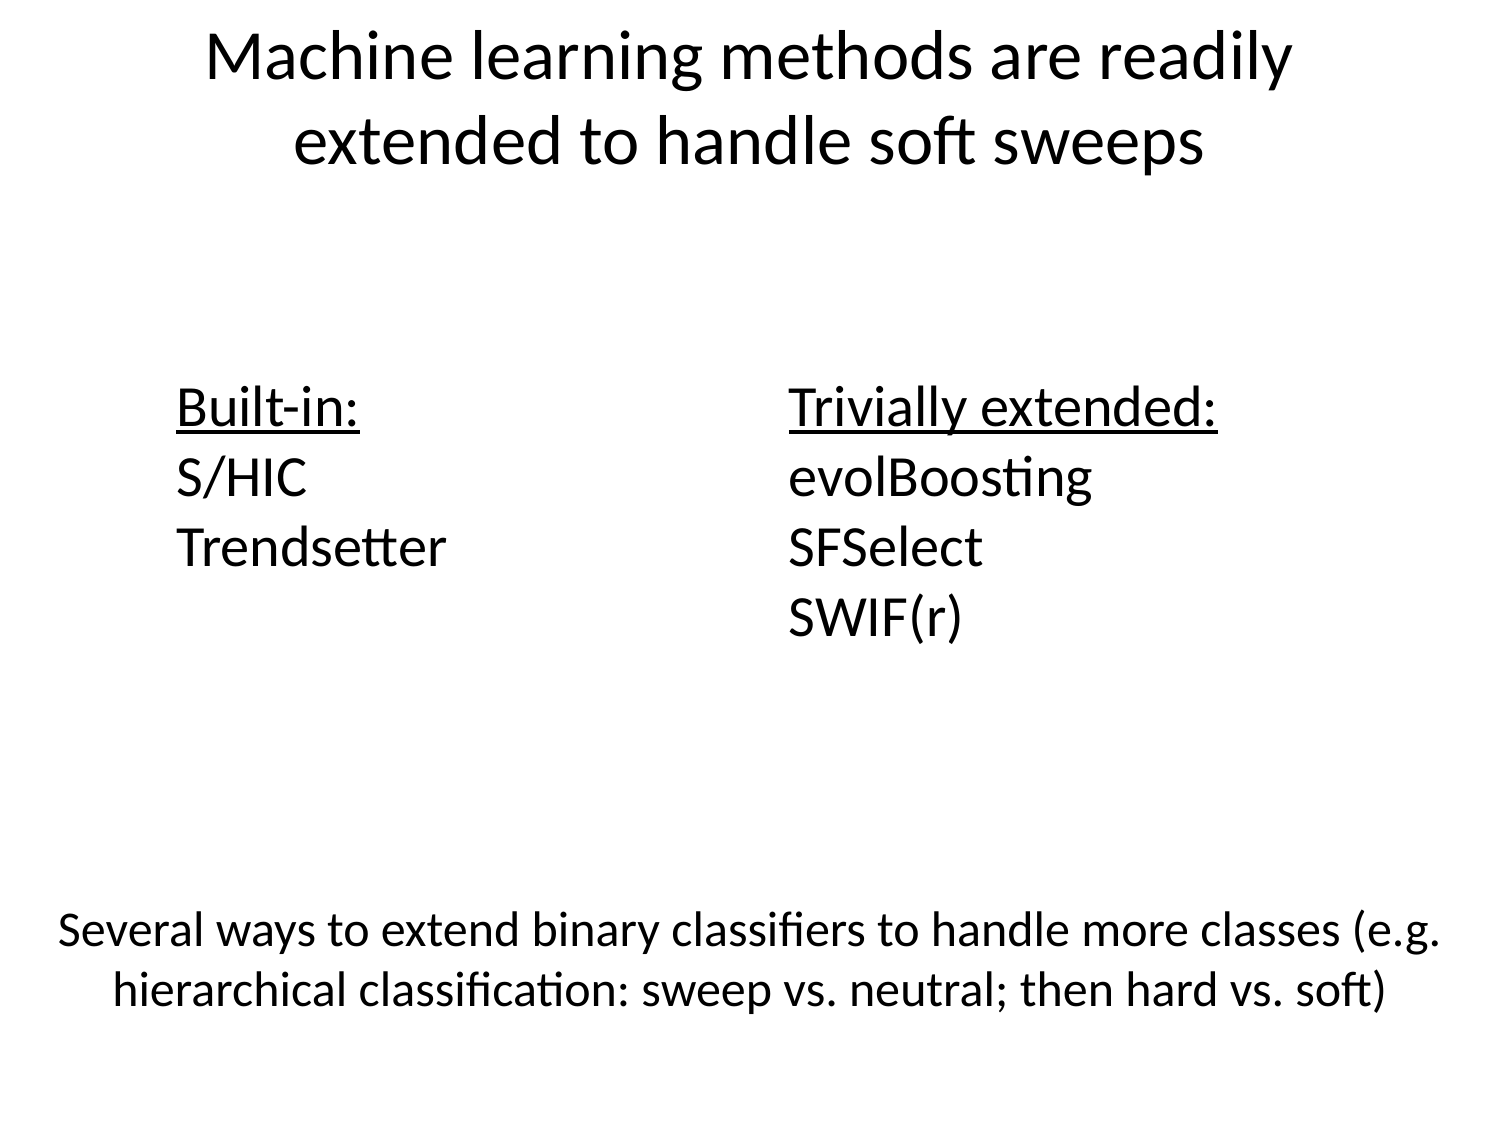

Machine learning methods are readily extended to handle soft sweeps
Built-in:
S/HIC
Trendsetter
Trivially extended:
evolBoosting
SFSelect
SWIF(r)
Several ways to extend binary classifiers to handle more classes (e.g. hierarchical classification: sweep vs. neutral; then hard vs. soft)